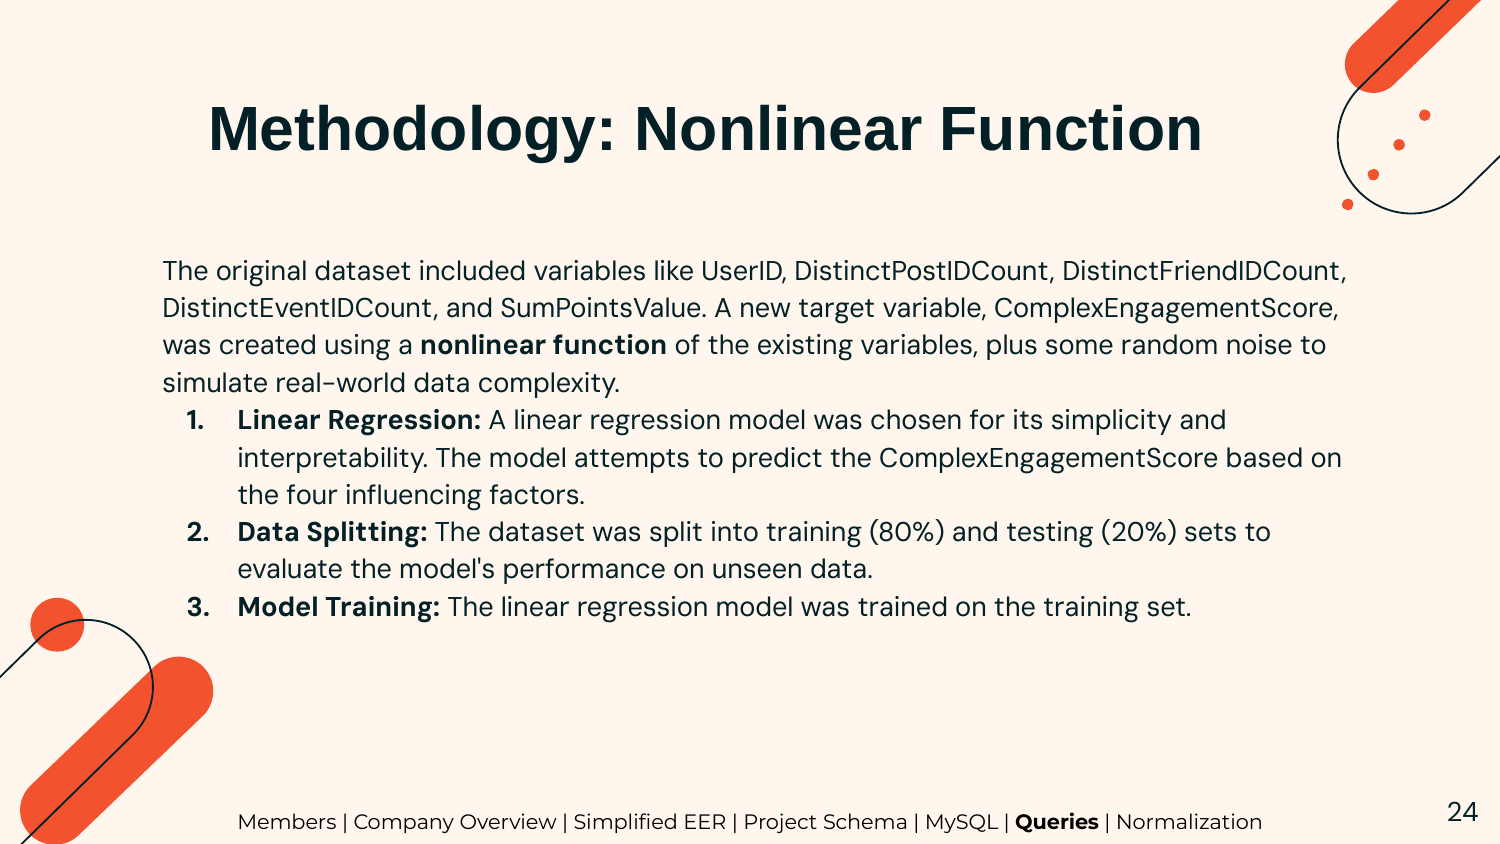

# Methodology: Nonlinear Function

The original dataset included variables like UserID, DistinctPostIDCount, DistinctFriendIDCount, DistinctEventIDCount, and SumPointsValue. A new target variable, ComplexEngagementScore, was created using a nonlinear function of the existing variables, plus some random noise to simulate real-world data complexity.
Linear Regression: A linear regression model was chosen for its simplicity and interpretability. The model attempts to predict the ComplexEngagementScore based on the four influencing factors.
Data Splitting: The dataset was split into training (80%) and testing (20%) sets to evaluate the model's performance on unseen data.
Model Training: The linear regression model was trained on the training set.

24
Members | Company Overview | Simplified EER | Project Schema | MySQL | Queries | Normalization